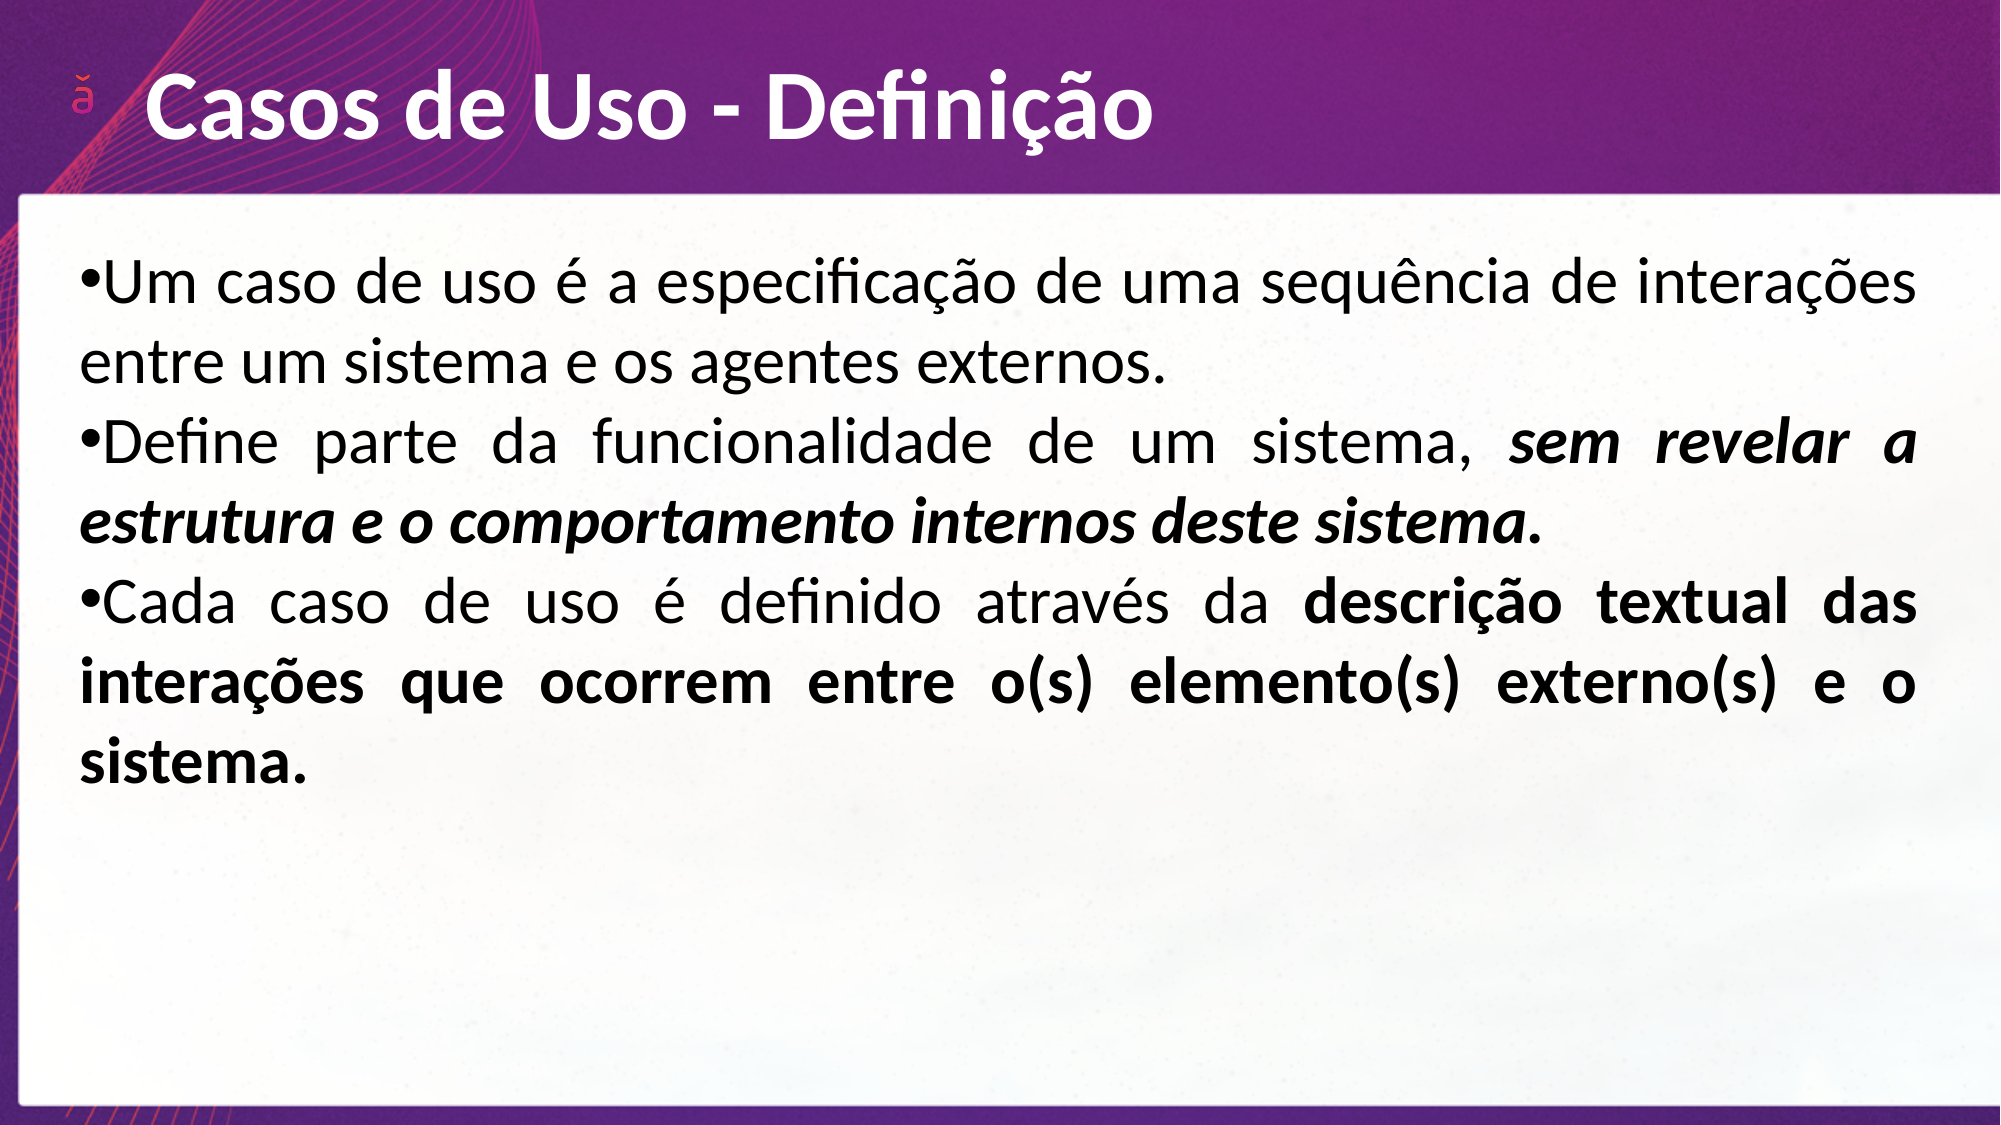

Casos de Uso - Definição
Um caso de uso é a especificação de uma sequência de interações entre um sistema e os agentes externos.
Define parte da funcionalidade de um sistema, sem revelar a estrutura e o comportamento internos deste sistema.
Cada caso de uso é definido através da descrição textual das interações que ocorrem entre o(s) elemento(s) externo(s) e o sistema.